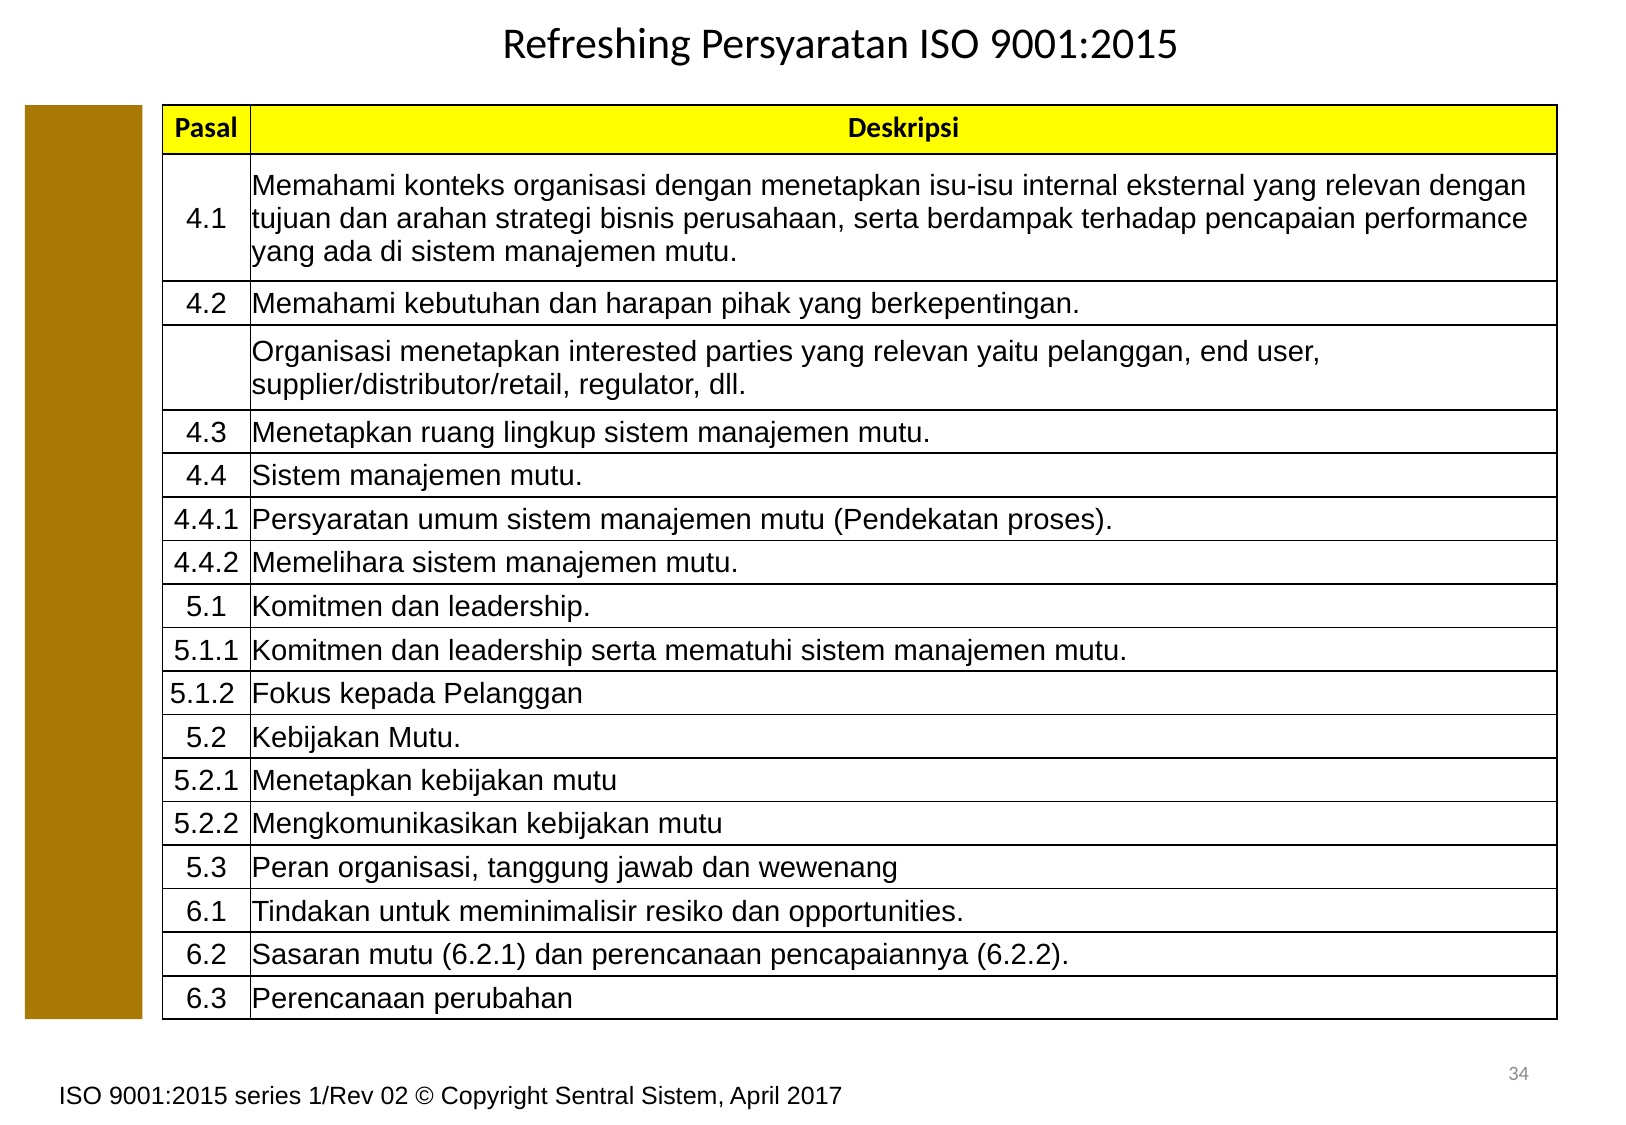

# Refreshing Persyaratan ISO 9001:2015

| Pasal | Deskripsi |
| --- | --- |
| 4.1 | Memahami konteks organisasi dengan menetapkan isu-isu internal eksternal yang relevan dengan tujuan dan arahan strategi bisnis perusahaan, serta berdampak terhadap pencapaian performance yang ada di sistem manajemen mutu. |
| 4.2 | Memahami kebutuhan dan harapan pihak yang berkepentingan. |
|  | Organisasi menetapkan interested parties yang relevan yaitu pelanggan, end user, supplier/distributor/retail, regulator, dll. |
| 4.3 | Menetapkan ruang lingkup sistem manajemen mutu. |
| 4.4 | Sistem manajemen mutu. |
| 4.4.1 | Persyaratan umum sistem manajemen mutu (Pendekatan proses). |
| 4.4.2 | Memelihara sistem manajemen mutu. |
| 5.1 | Komitmen dan leadership. |
| 5.1.1 | Komitmen dan leadership serta mematuhi sistem manajemen mutu. |
| 5.1.2 | Fokus kepada Pelanggan |
| 5.2 | Kebijakan Mutu. |
| 5.2.1 | Menetapkan kebijakan mutu |
| 5.2.2 | Mengkomunikasikan kebijakan mutu |
| 5.3 | Peran organisasi, tanggung jawab dan wewenang |
| 6.1 | Tindakan untuk meminimalisir resiko dan opportunities. |
| 6.2 | Sasaran mutu (6.2.1) dan perencanaan pencapaiannya (6.2.2). |
| 6.3 | Perencanaan perubahan |
34